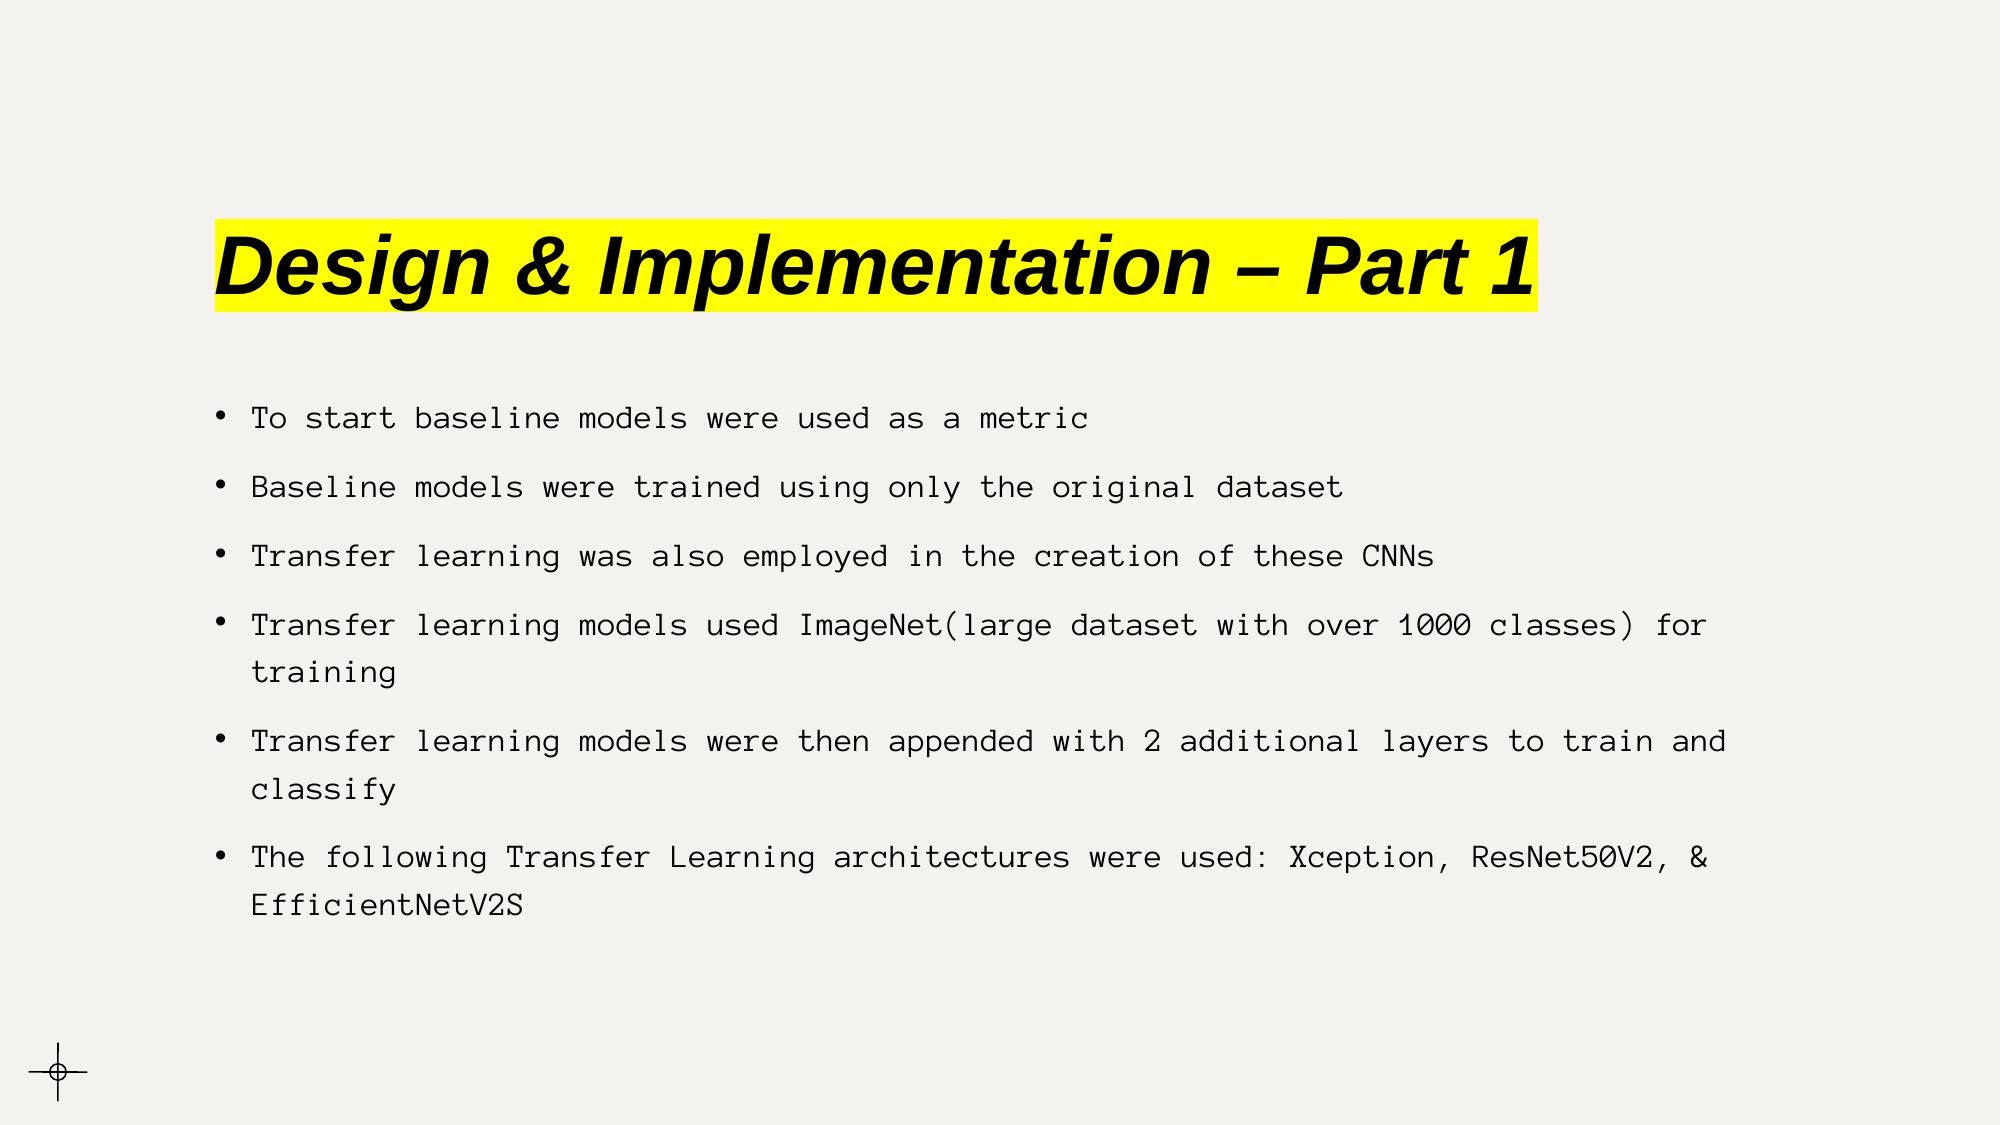

# Design & Implementation – Part 1
To start baseline models were used as a metric
Baseline models were trained using only the original dataset
Transfer learning was also employed in the creation of these CNNs
Transfer learning models used ImageNet(large dataset with over 1000 classes) for training
Transfer learning models were then appended with 2 additional layers to train and classify
The following Transfer Learning architectures were used: Xception, ResNet50V2, & EfficientNetV2S